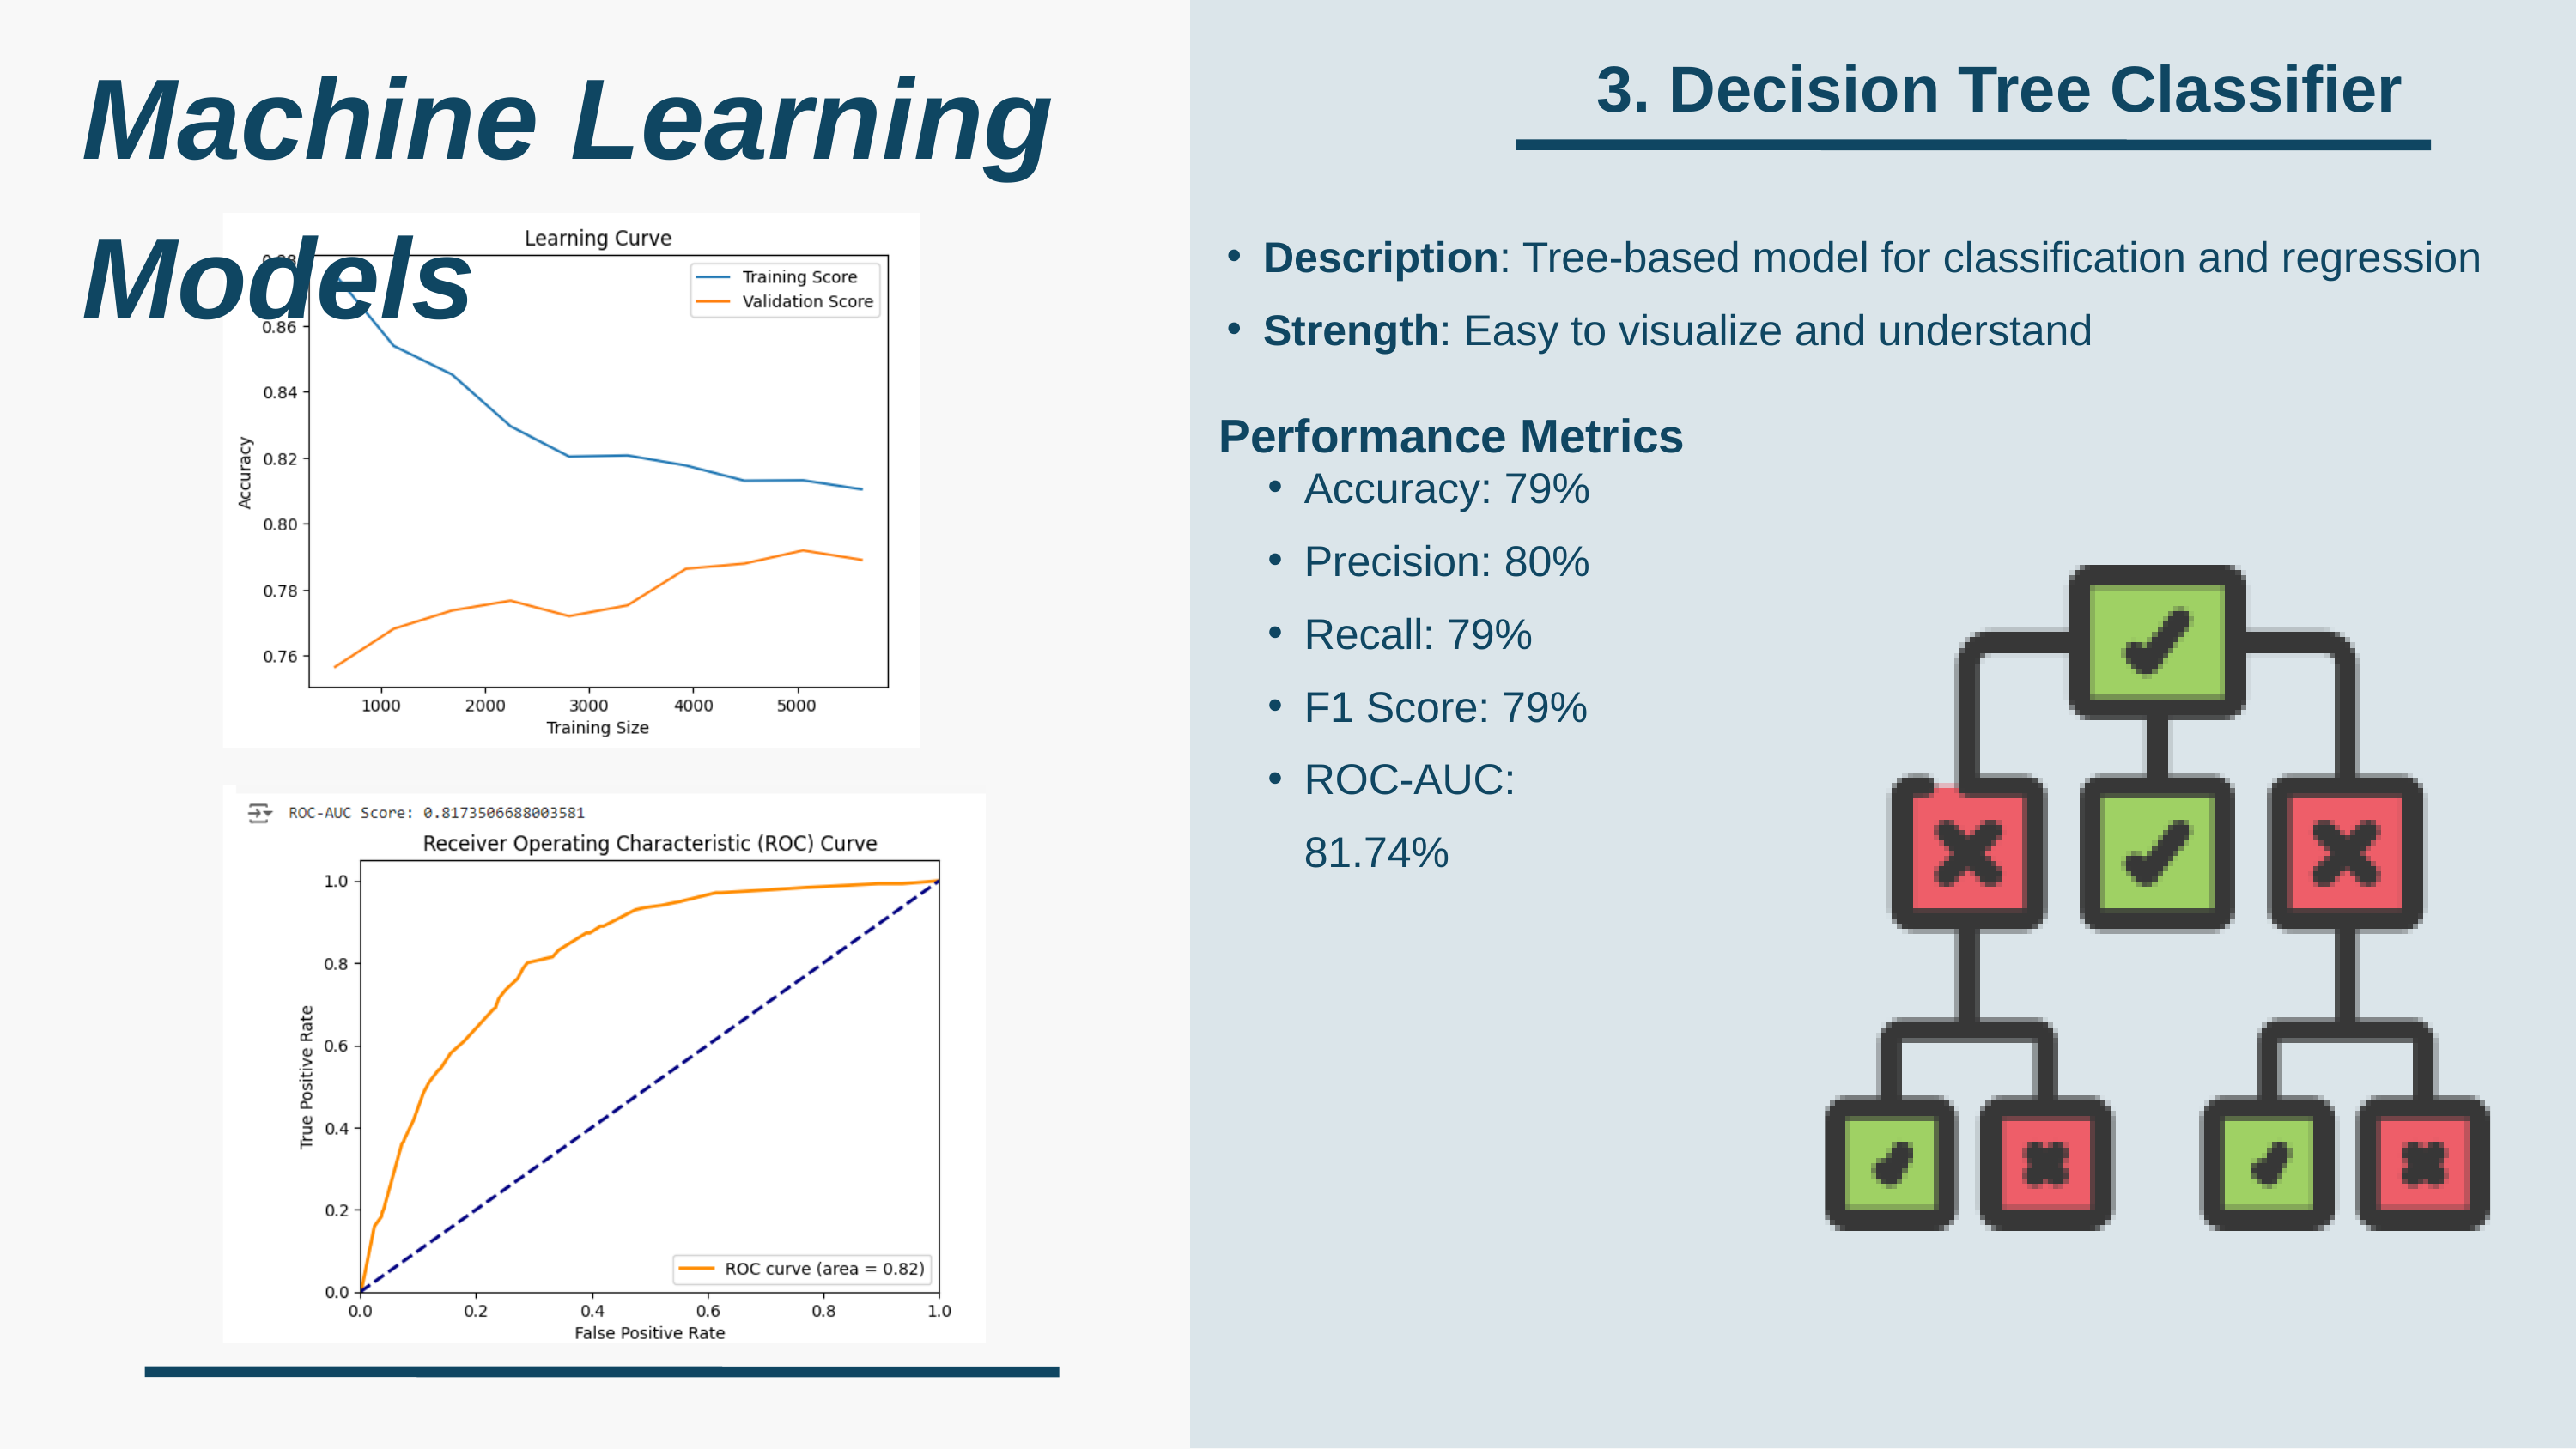

3. Decision Tree Classifier
Machine Learning Models

Description: Tree-based model for classification and regression
Strength: Easy to visualize and understand

Performance Metrics
Accuracy: 79%
Precision: 80%
Recall: 79%
F1 Score: 79%
ROC-AUC: 81.74%